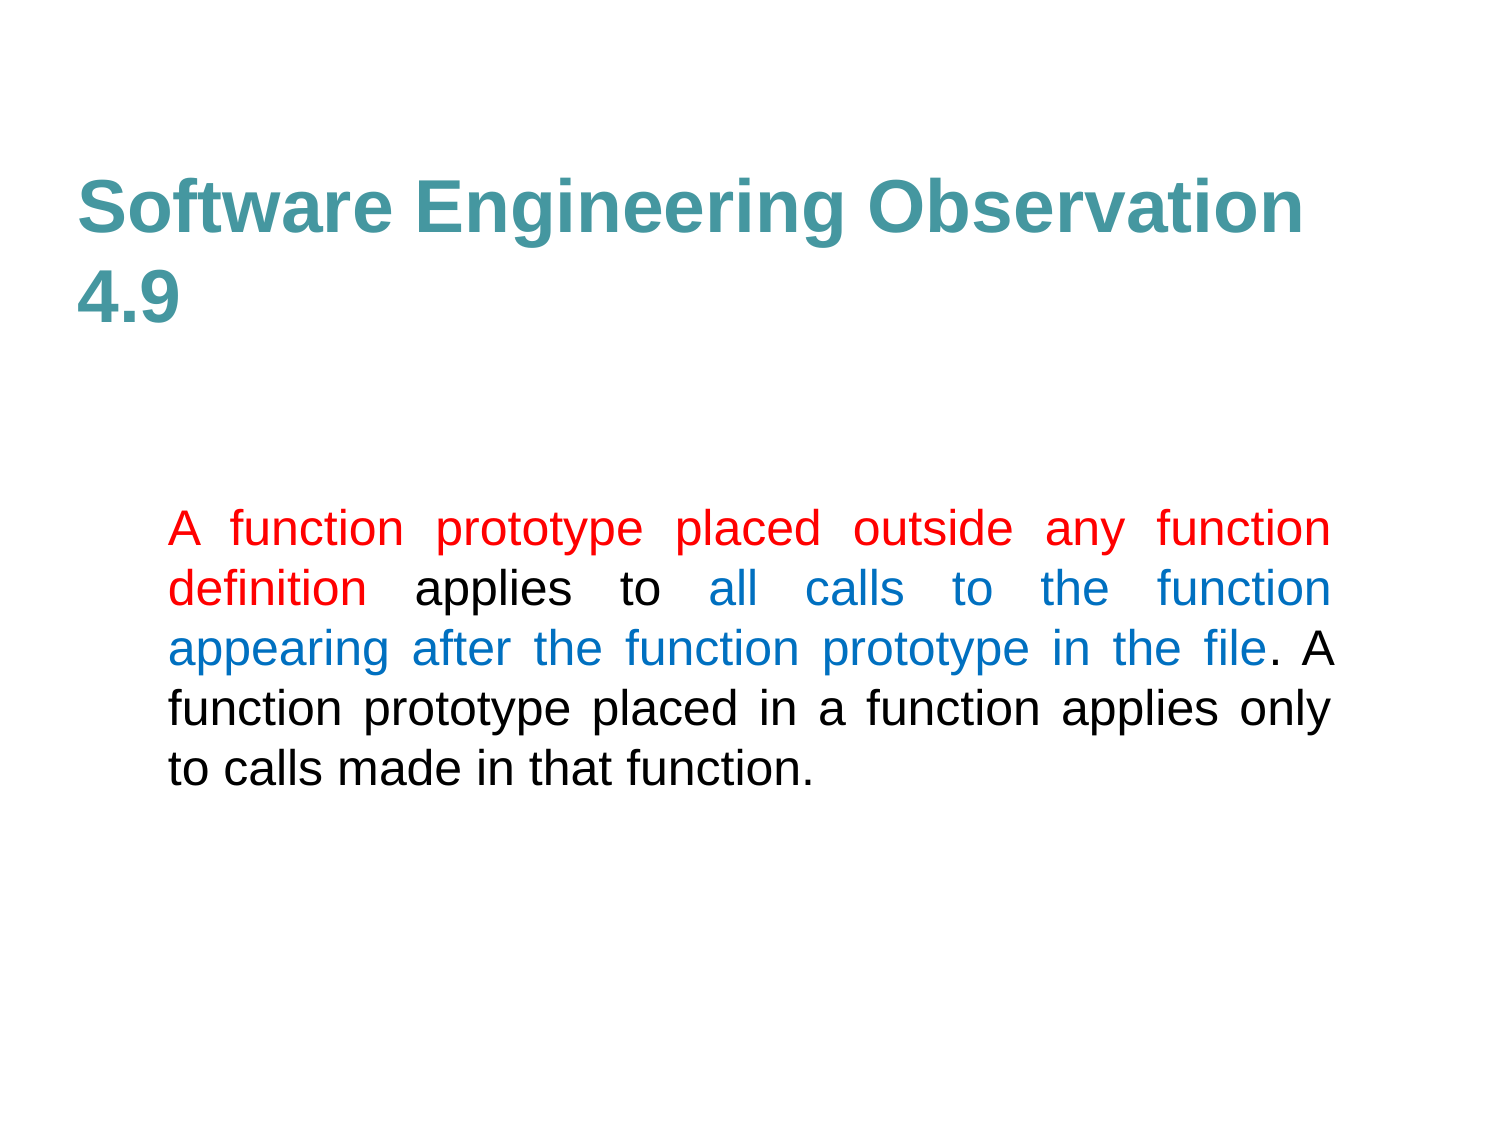

# Software Engineering Observation 4.9
A function prototype placed outside any function definition applies to all calls to the function appearing after the function prototype in the file. A function prototype placed in a function applies only to calls made in that function.